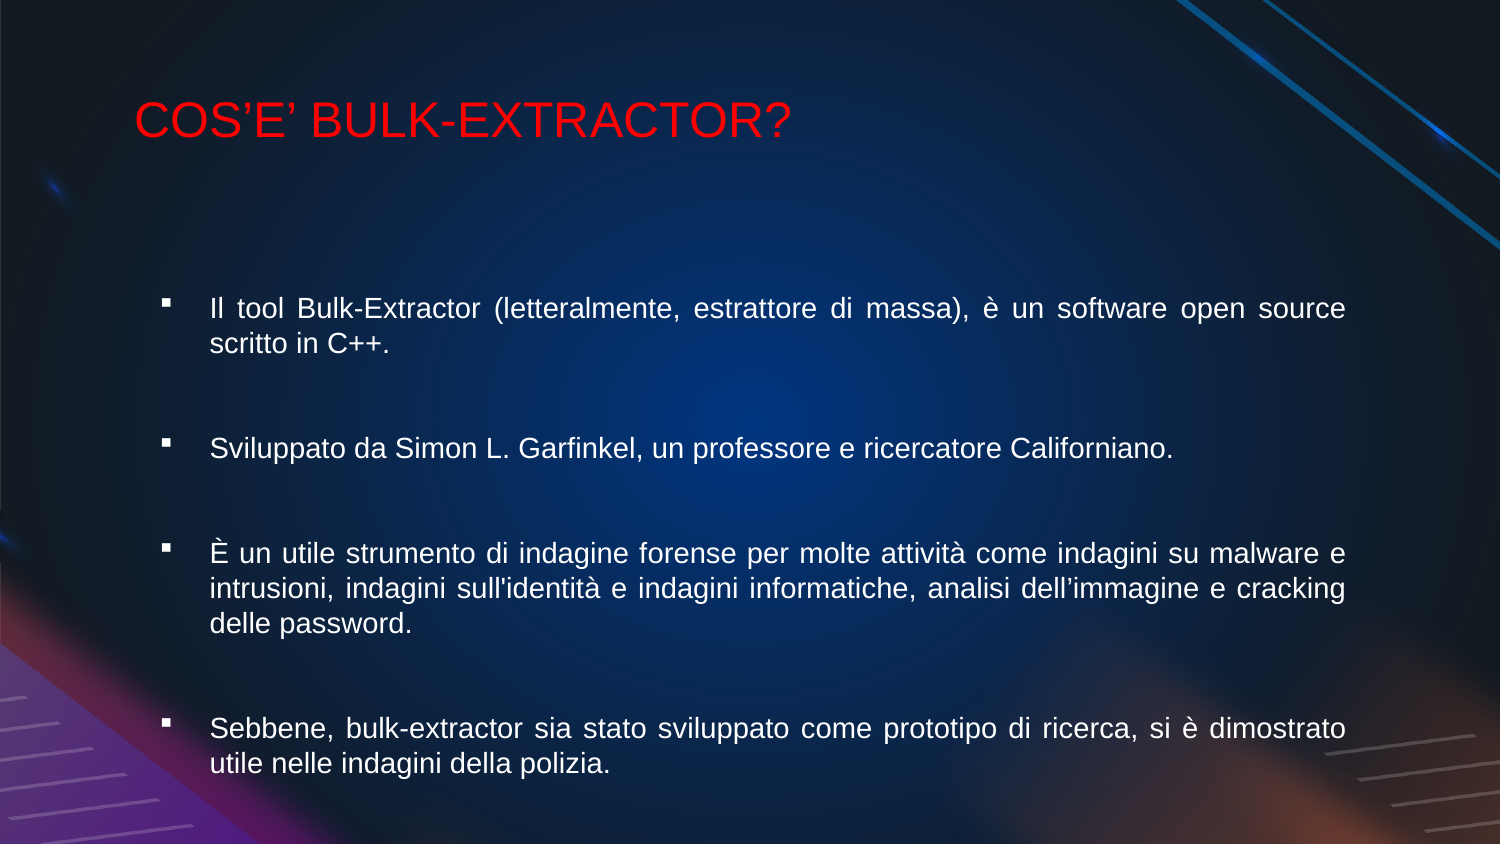

# COS’E’ BULK-EXTRACTOR?

Il tool Bulk-Extractor (letteralmente, estrattore di massa), è un software open source scritto in C++.

Sviluppato da Simon L. Garfinkel, un professore e ricercatore Californiano.

È un utile strumento di indagine forense per molte attività come indagini su malware e intrusioni, indagini sull'identità e indagini informatiche, analisi dell’immagine e cracking delle password.

Sebbene, bulk-extractor sia stato sviluppato come prototipo di ricerca, si è dimostrato utile nelle indagini della polizia.